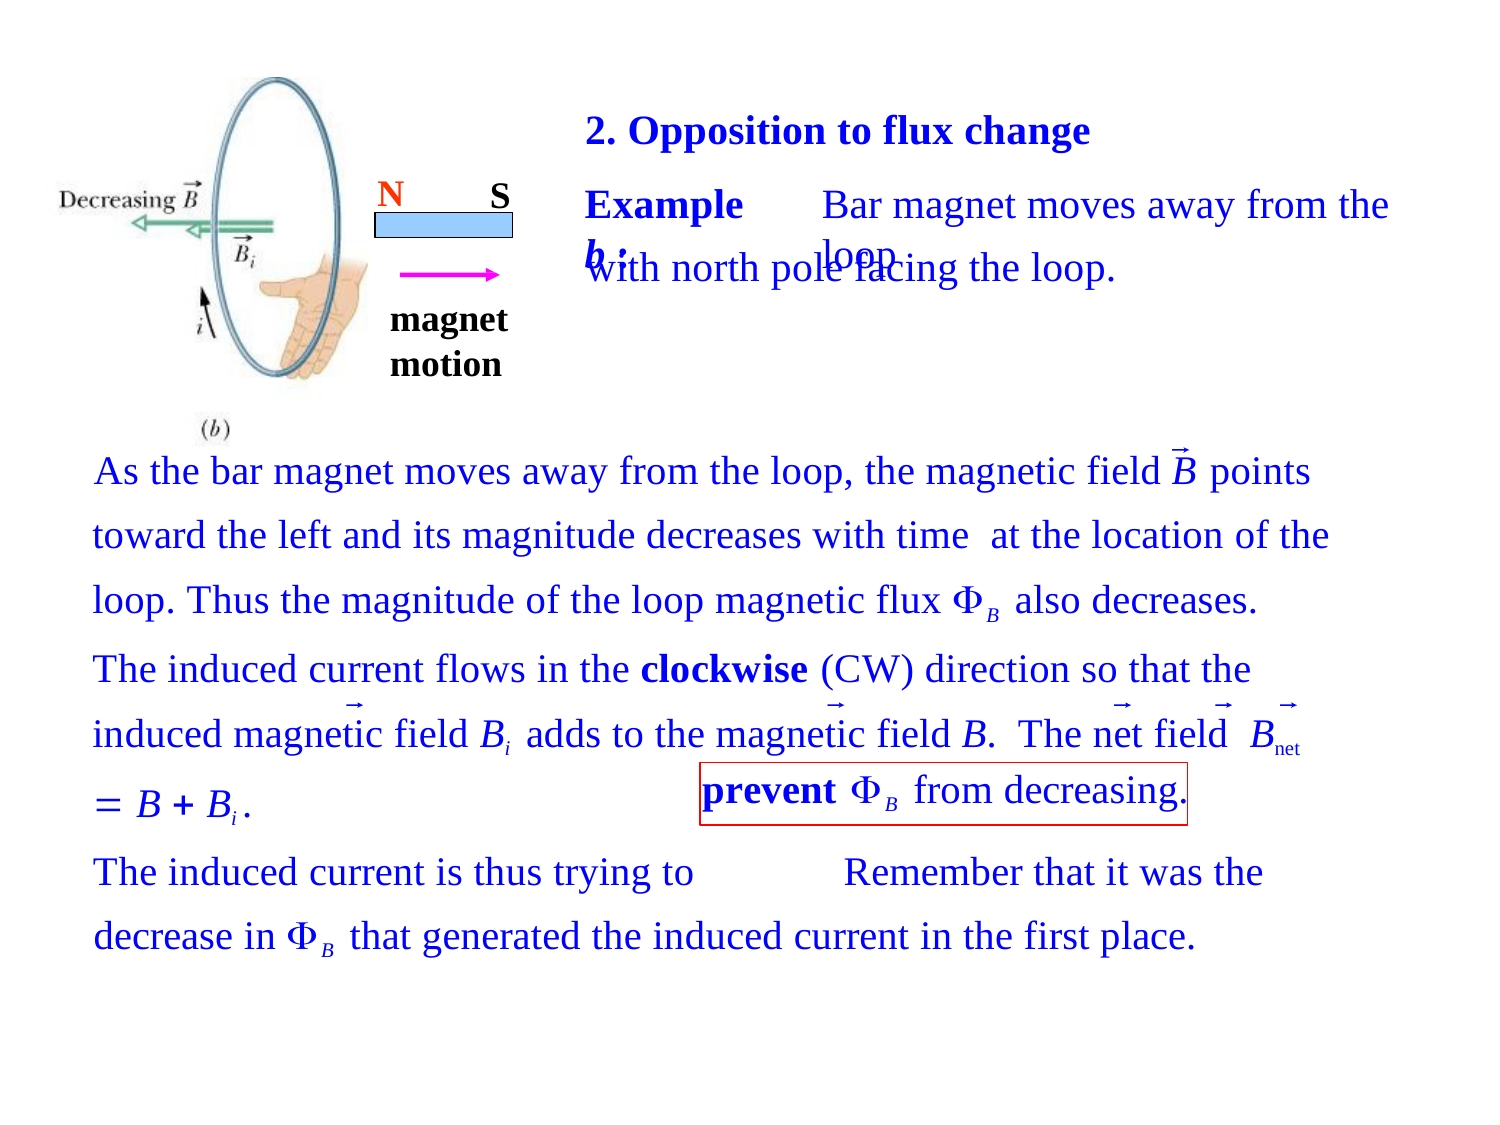

# 2. Opposition to flux change

N
S
Example b :
Bar magnet moves away from the loop

with north pole facing the loop.
magnet motion

As the bar magnet moves away from the loop, the magnetic field B points toward the left and its magnitude decreases with time  at the location of the loop. Thus the magnitude of the loop magnetic flux ΦB   also decreases.  The induced current flows in the clockwise (CW) direction so that the induced magnetic field Bi   adds to the magnetic field B.  The net field  Bnet  = B + Bi .
The induced current is thus trying to	Remember that it was the decrease in ΦB   that generated the induced current in the first place.

prevent ΦB   from decreasing.